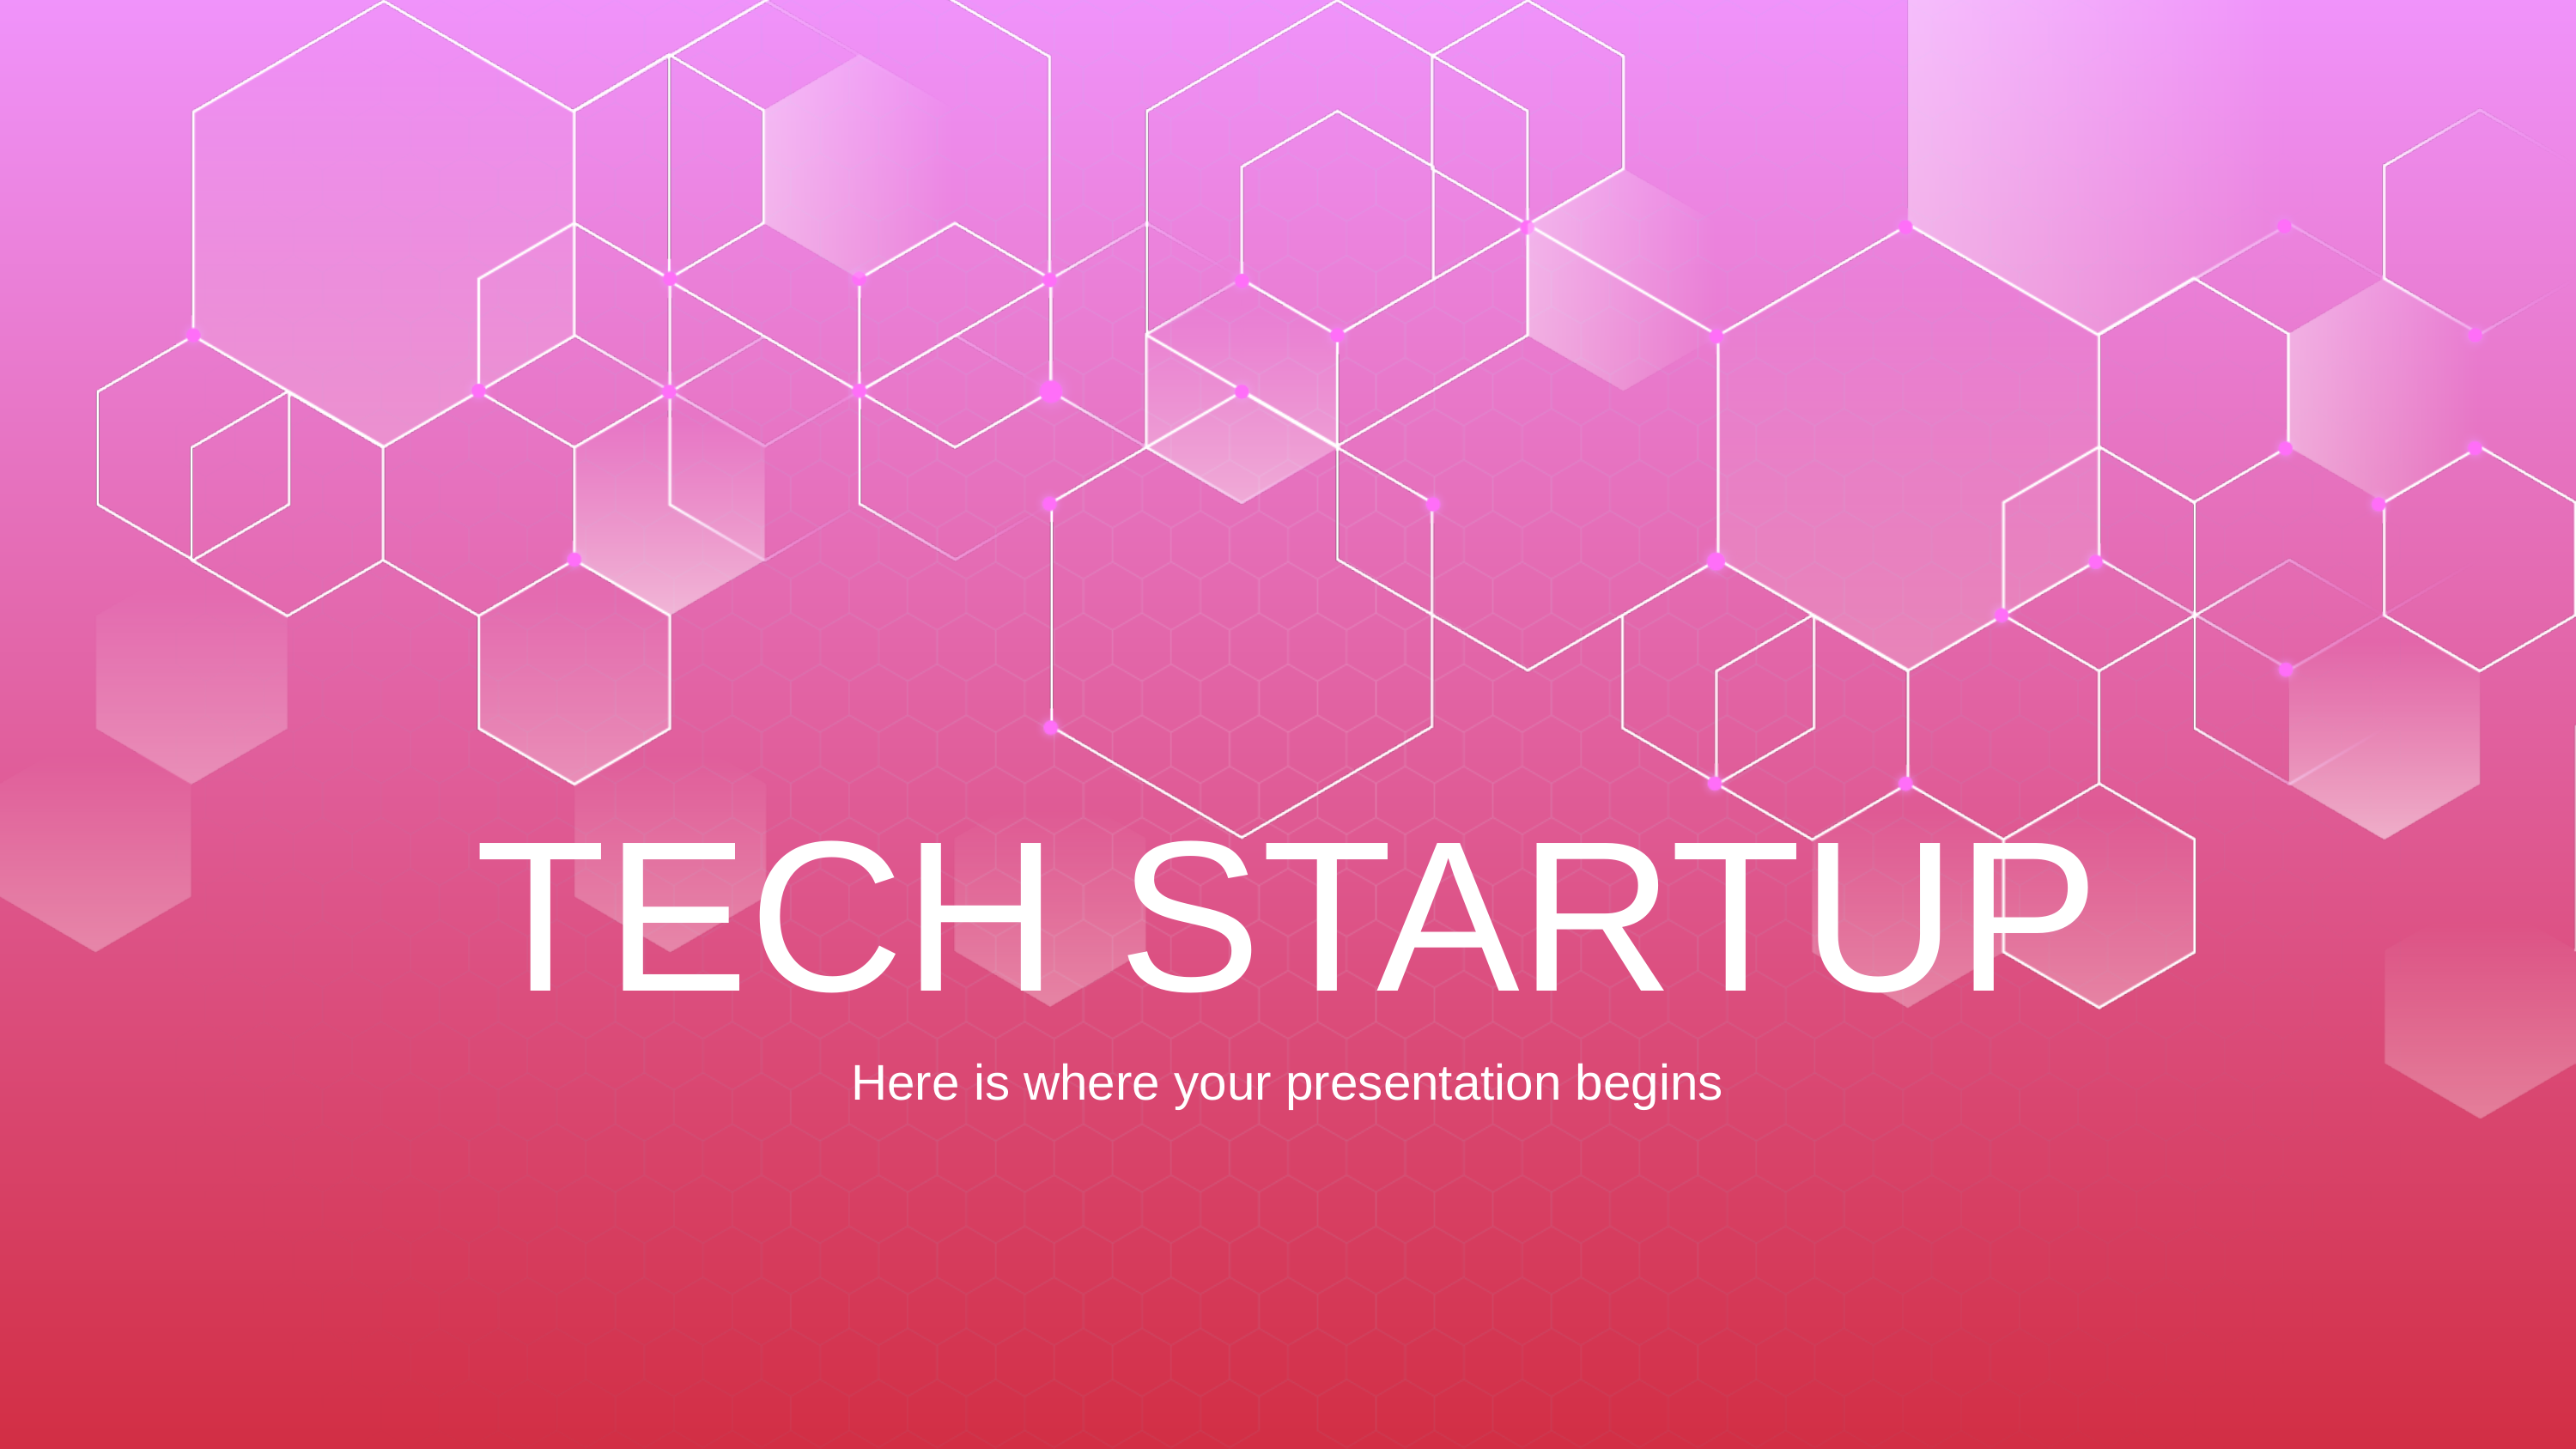

# TECH STARTUP
Here is where your presentation begins